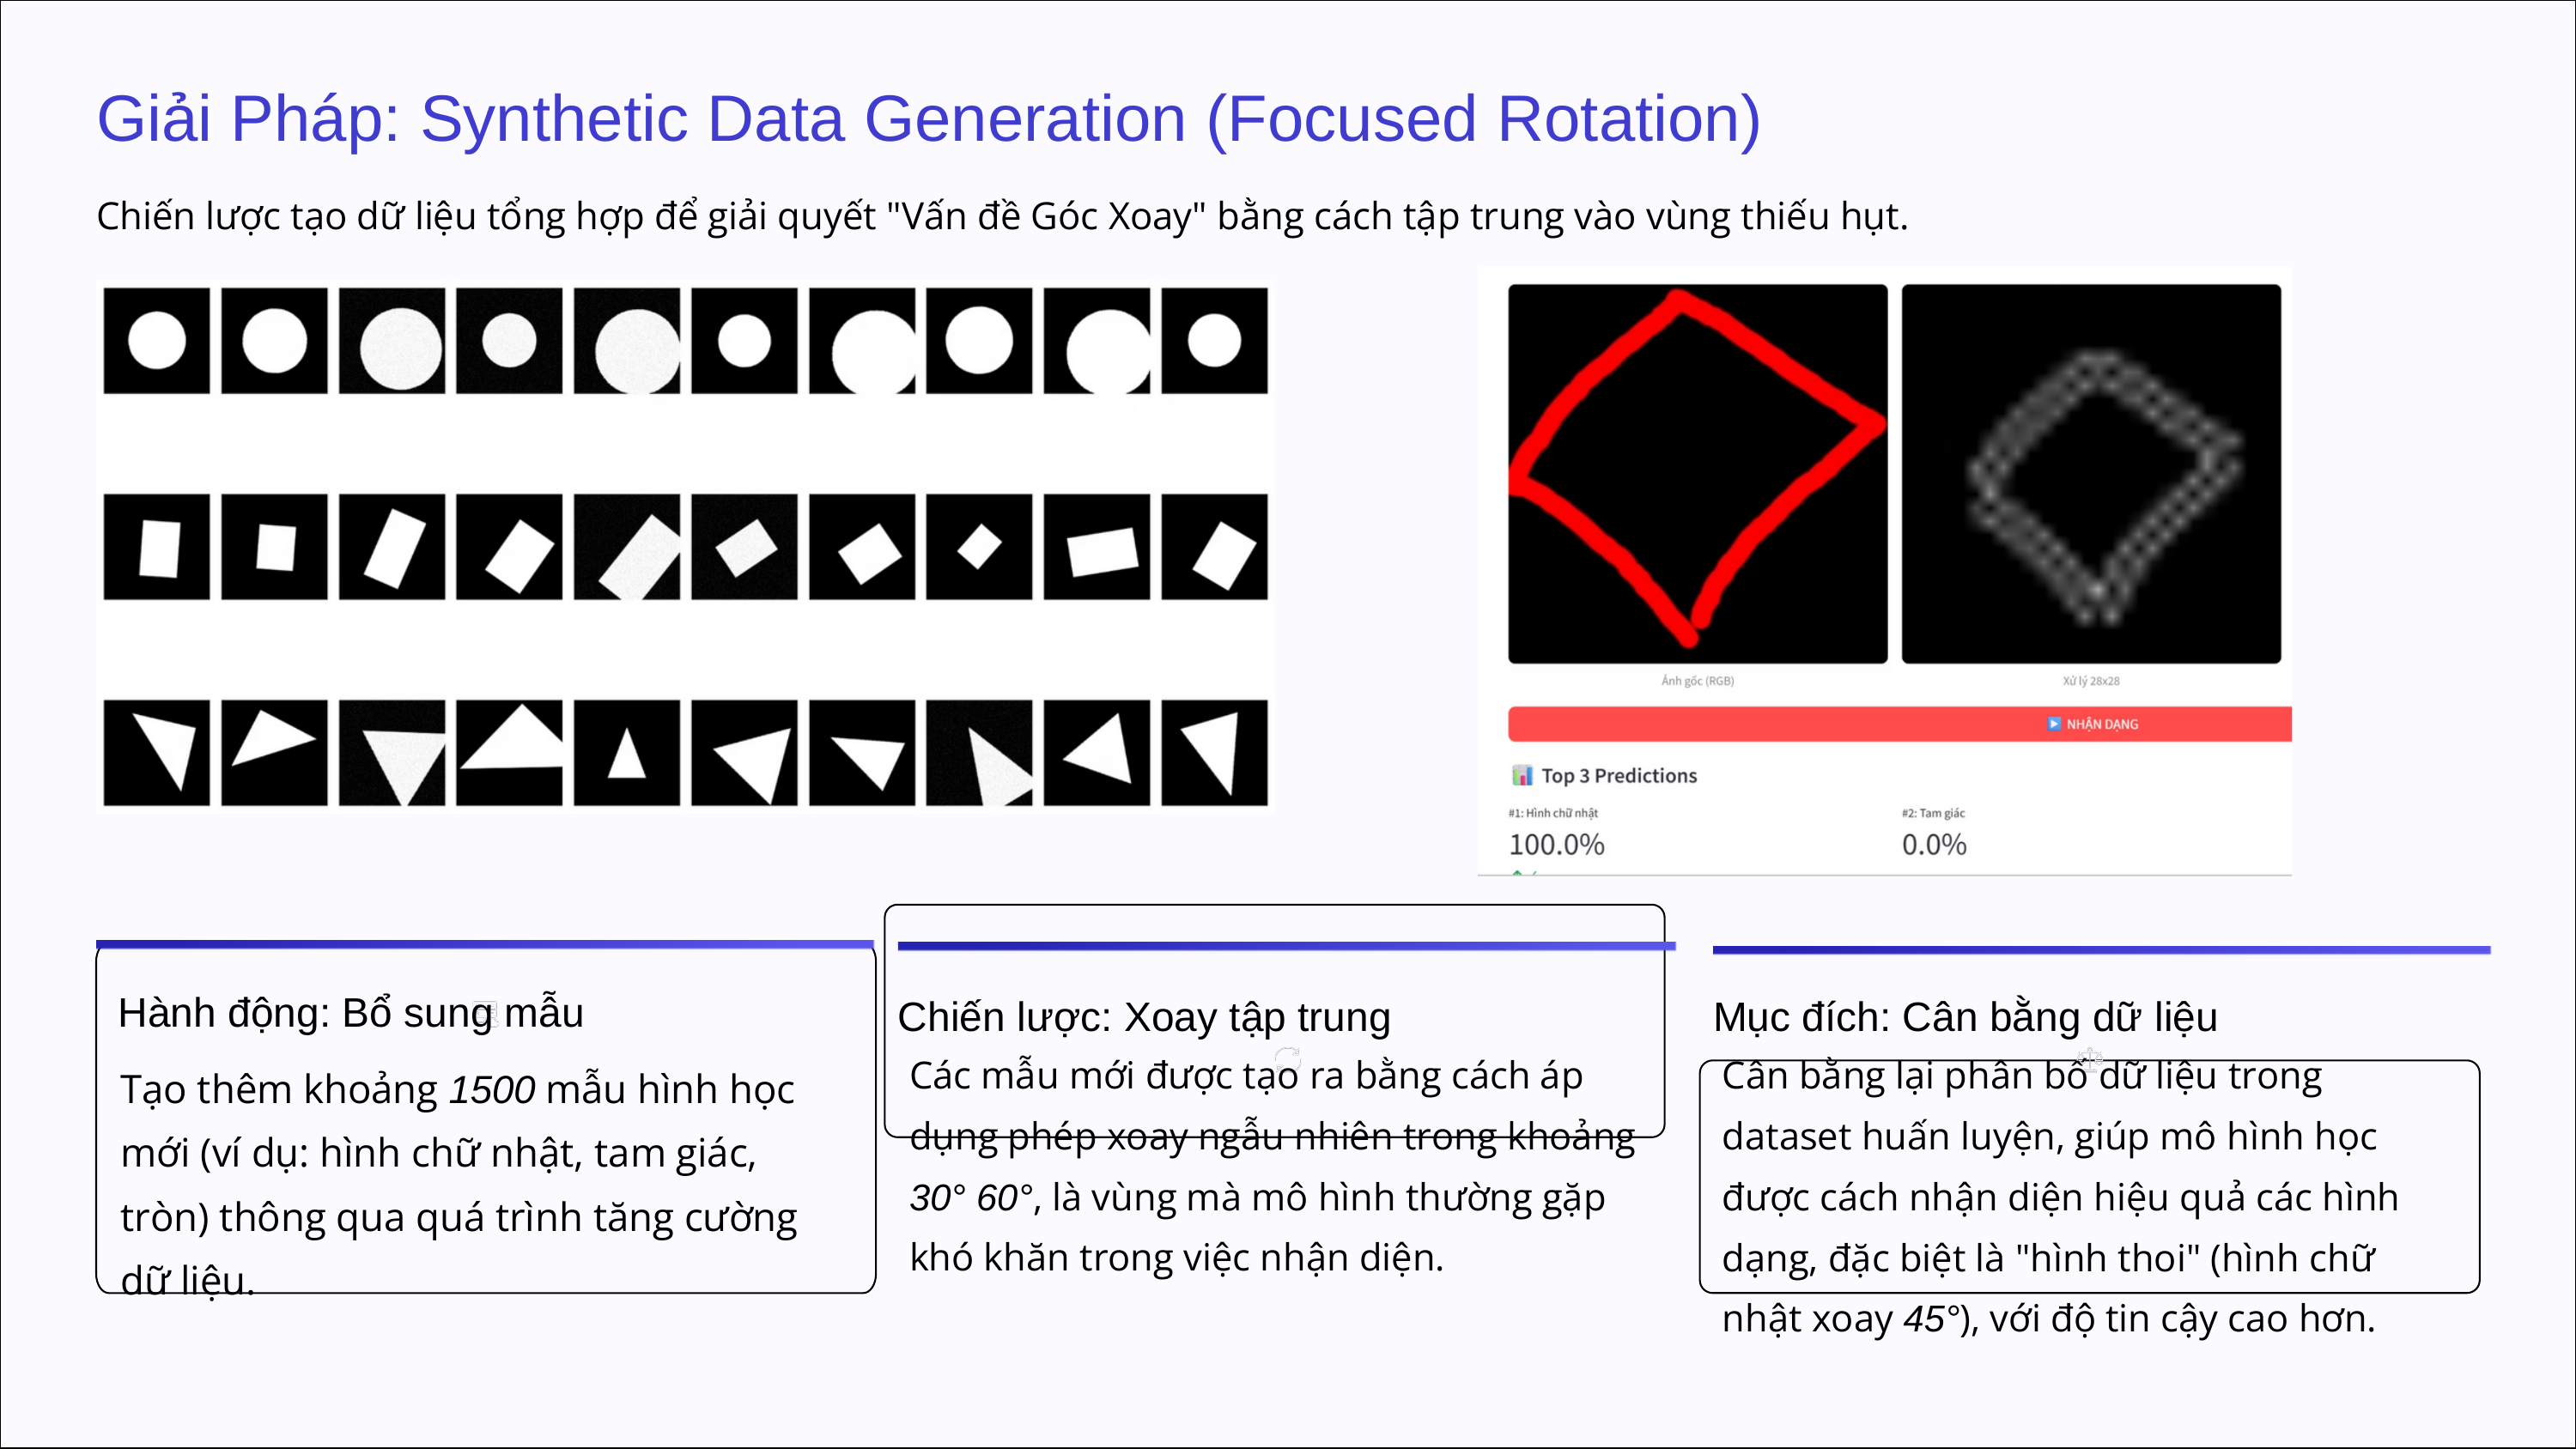

Giải Pháp: Synthetic Data Generation (Focused Rotation)
Chiến lược tạo dữ liệu tổng hợp để giải quyết "Vấn đề Góc Xoay" bằng cách tập trung vào vùng thiếu hụt.

Hành động: Bổ sung mẫu
Chiến lược: Xoay tập trung
Mục đích: Cân bằng dữ liệu

Các mẫu mới được tạo ra bằng cách áp dụng phép xoay ngẫu nhiên trong khoảng 30° 60°, là vùng mà mô hình thường gặp khó khăn trong việc nhận diện.
Cân bằng lại phân bố dữ liệu trong dataset huấn luyện, giúp mô hình học được cách nhận diện hiệu quả các hình dạng, đặc biệt là "hình thoi" (hình chữ nhật xoay 45°), với độ tin cậy cao hơn.

Tạo thêm khoảng 1500 mẫu hình học mới (ví dụ: hình chữ nhật, tam giác, tròn) thông qua quá trình tăng cường dữ liệu.